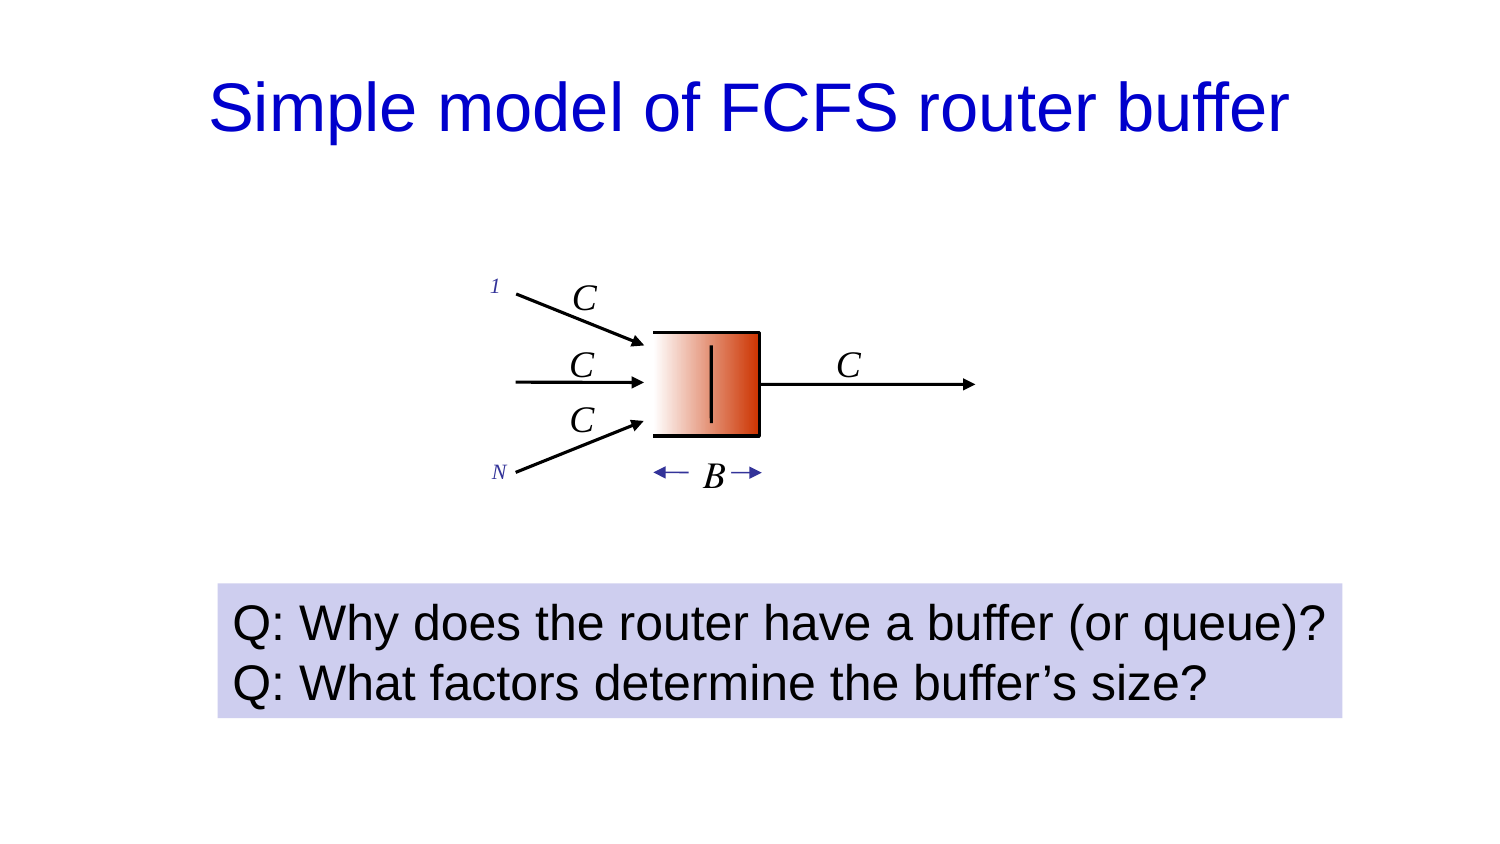

# Simple model of FCFS router buffer
1
C

C

C

C

B
N

Q: Why does the router have a buffer (or queue)?
Q: What factors determine the buffer’s size?
4